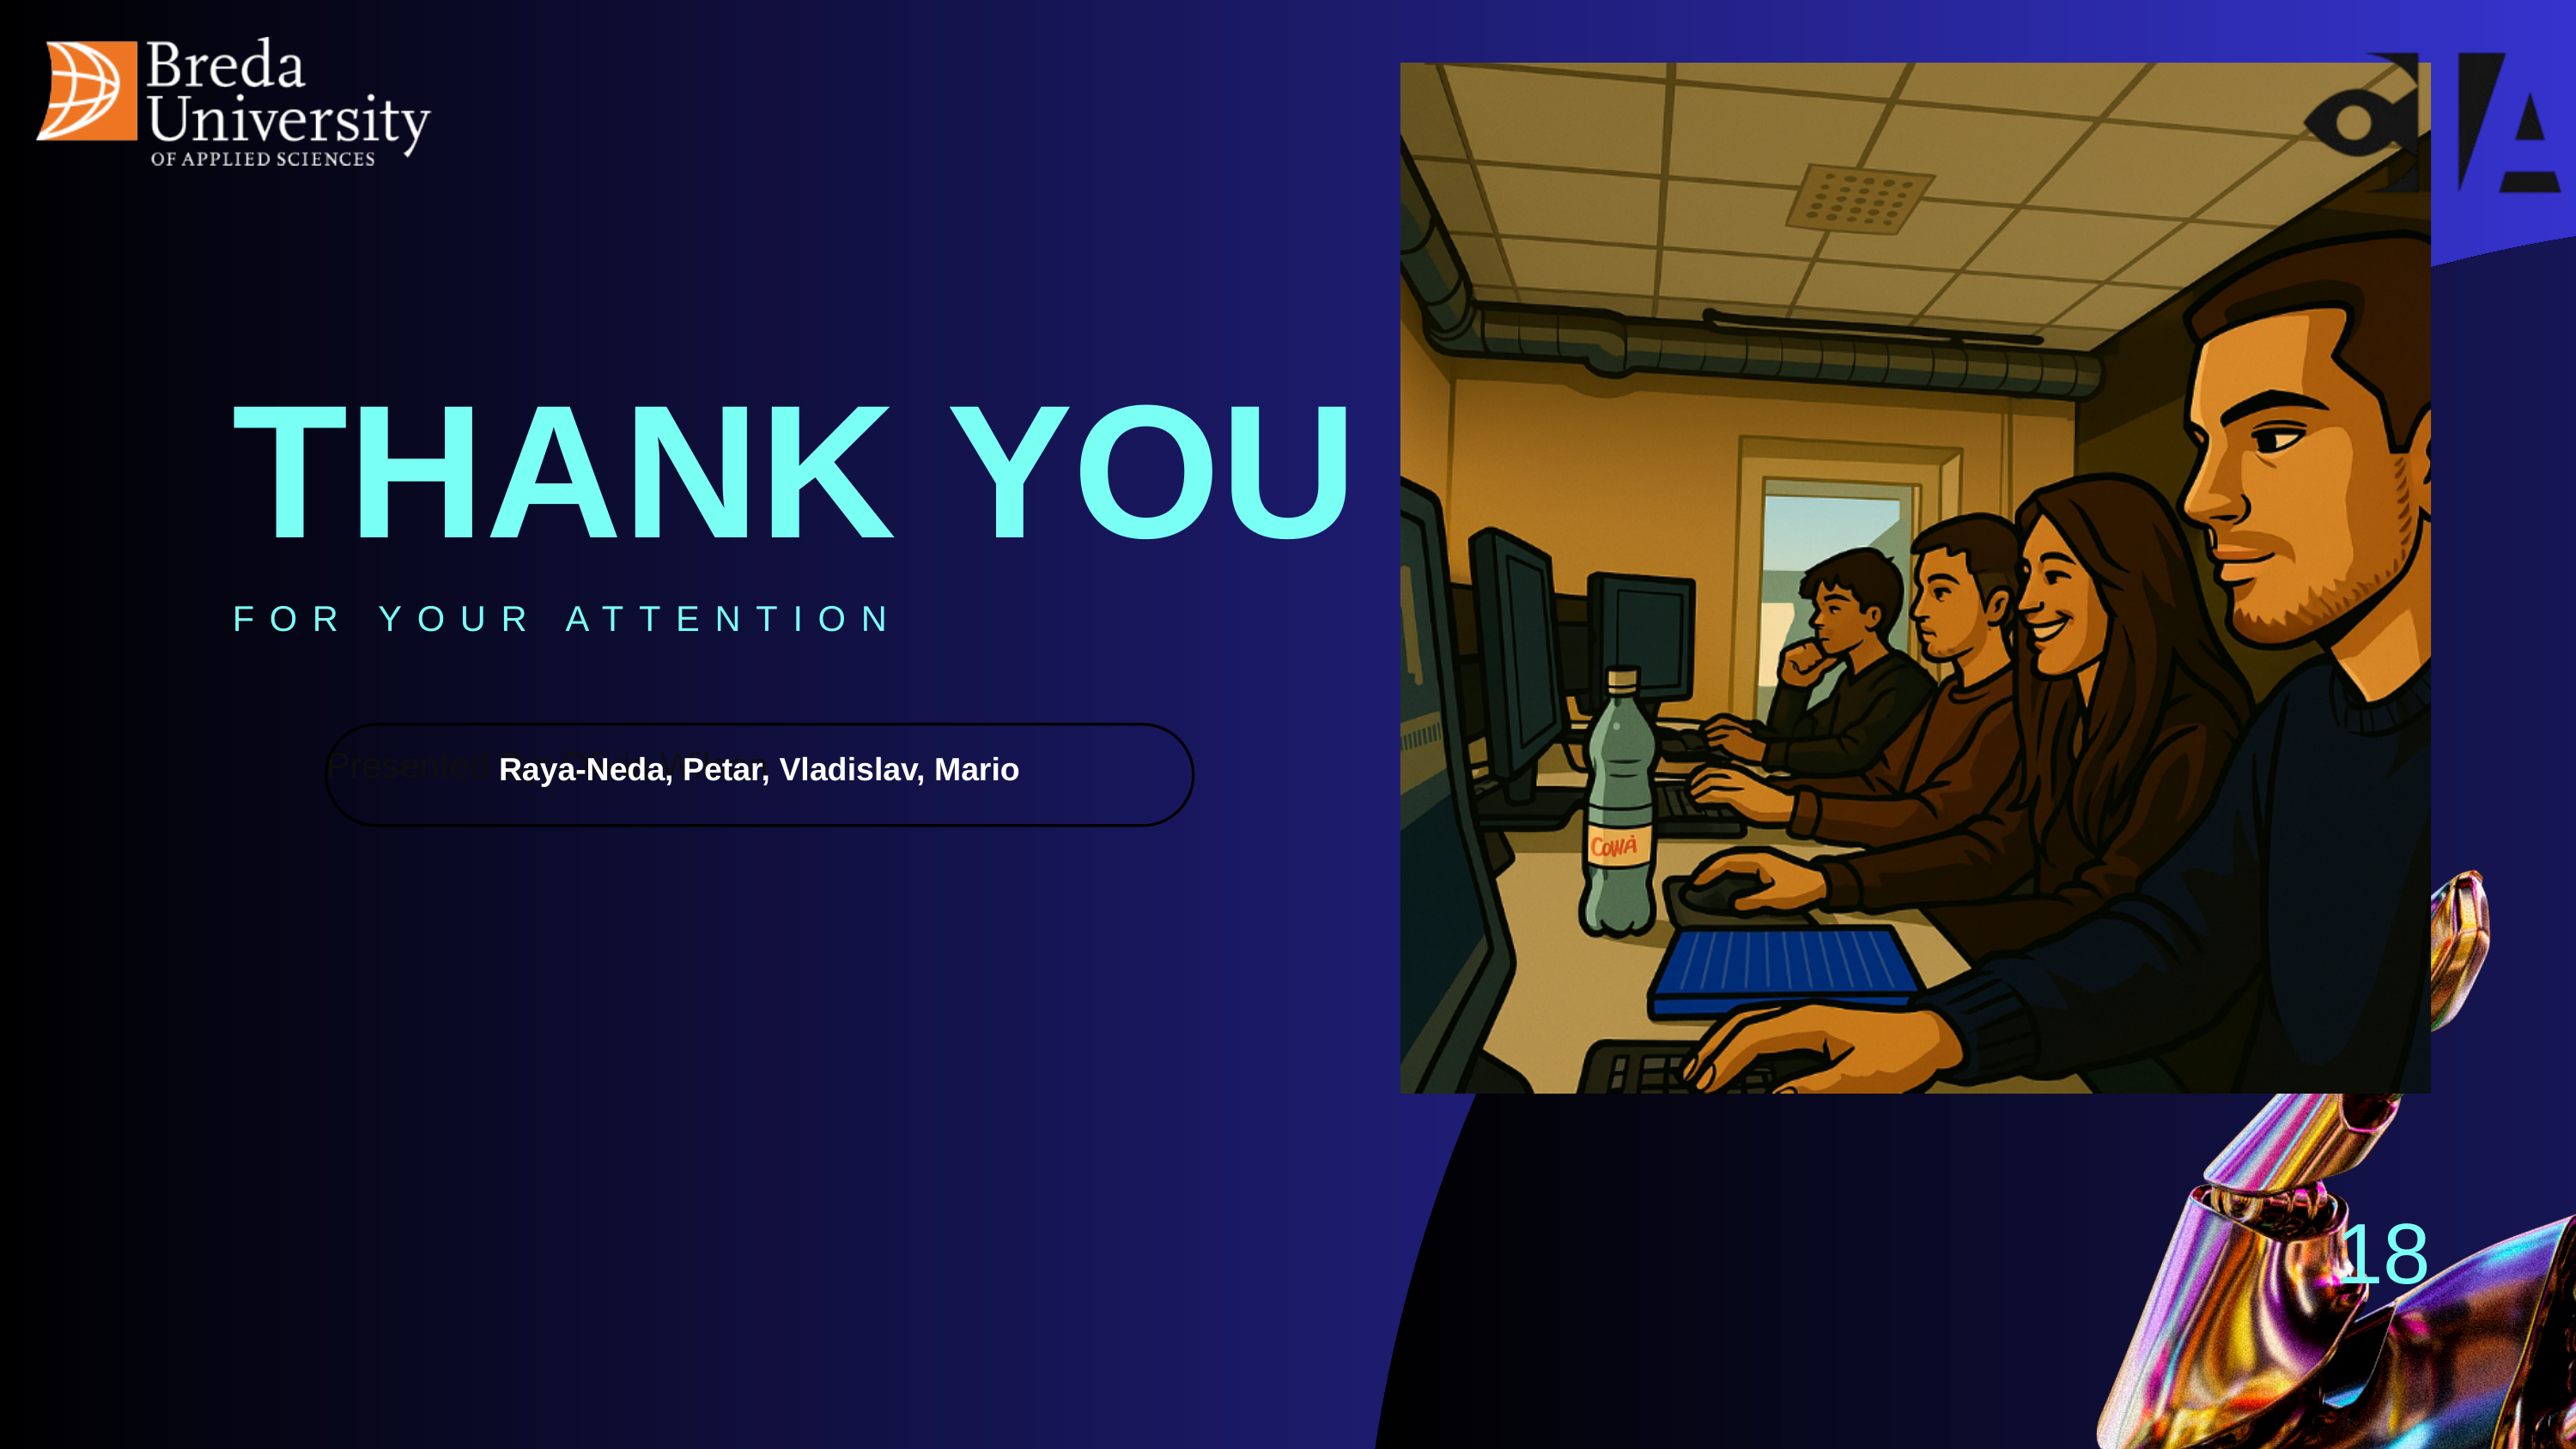

THANK YOU

FOR YOUR ATTENTION
Presented By: Olivia Wilson

Raya-Neda, Petar, Vladislav, Mario

18